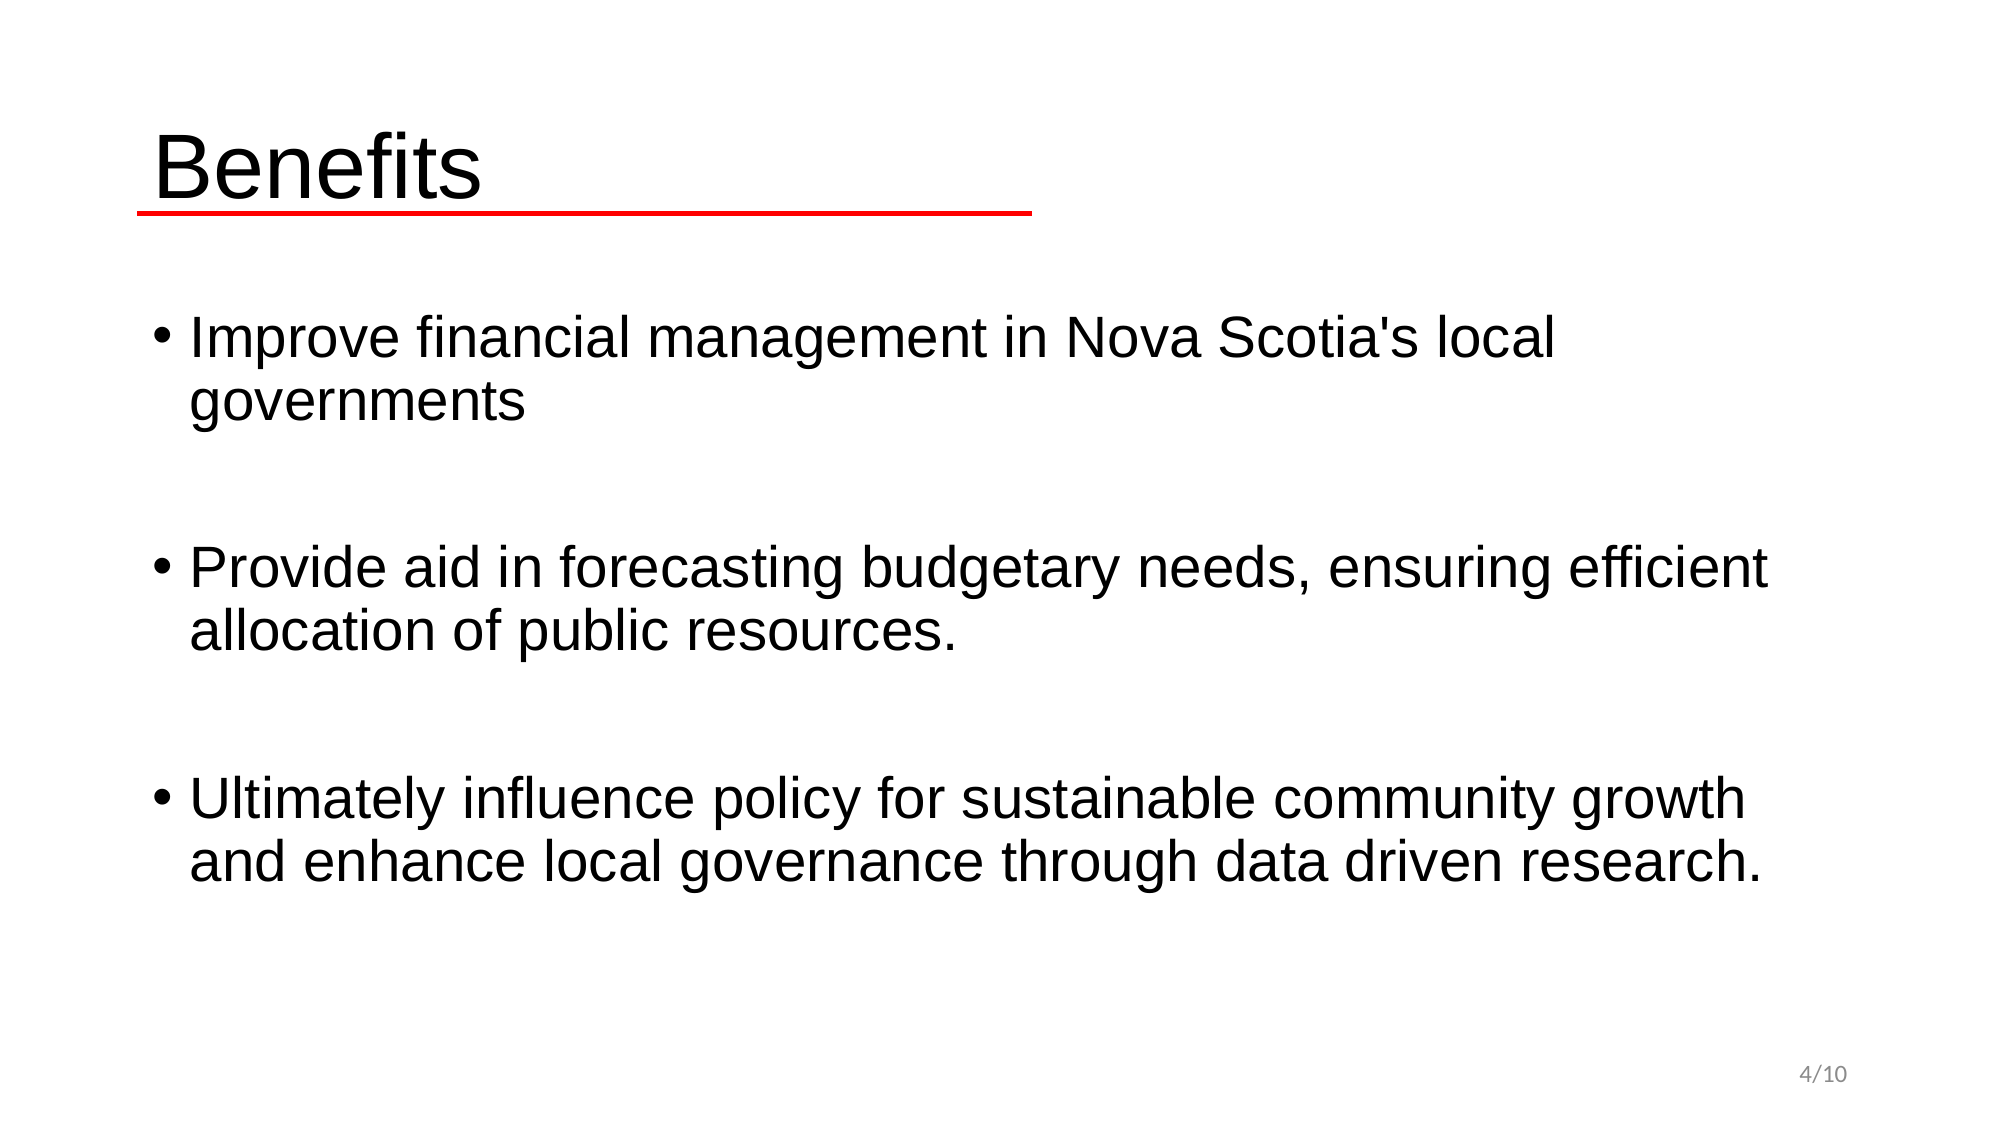

# Benefits
Improve financial management in Nova Scotia's local governments

Provide aid in forecasting budgetary needs, ensuring efficient allocation of public resources.

Ultimately influence policy for sustainable community growth and enhance local governance through data driven research.
4/10